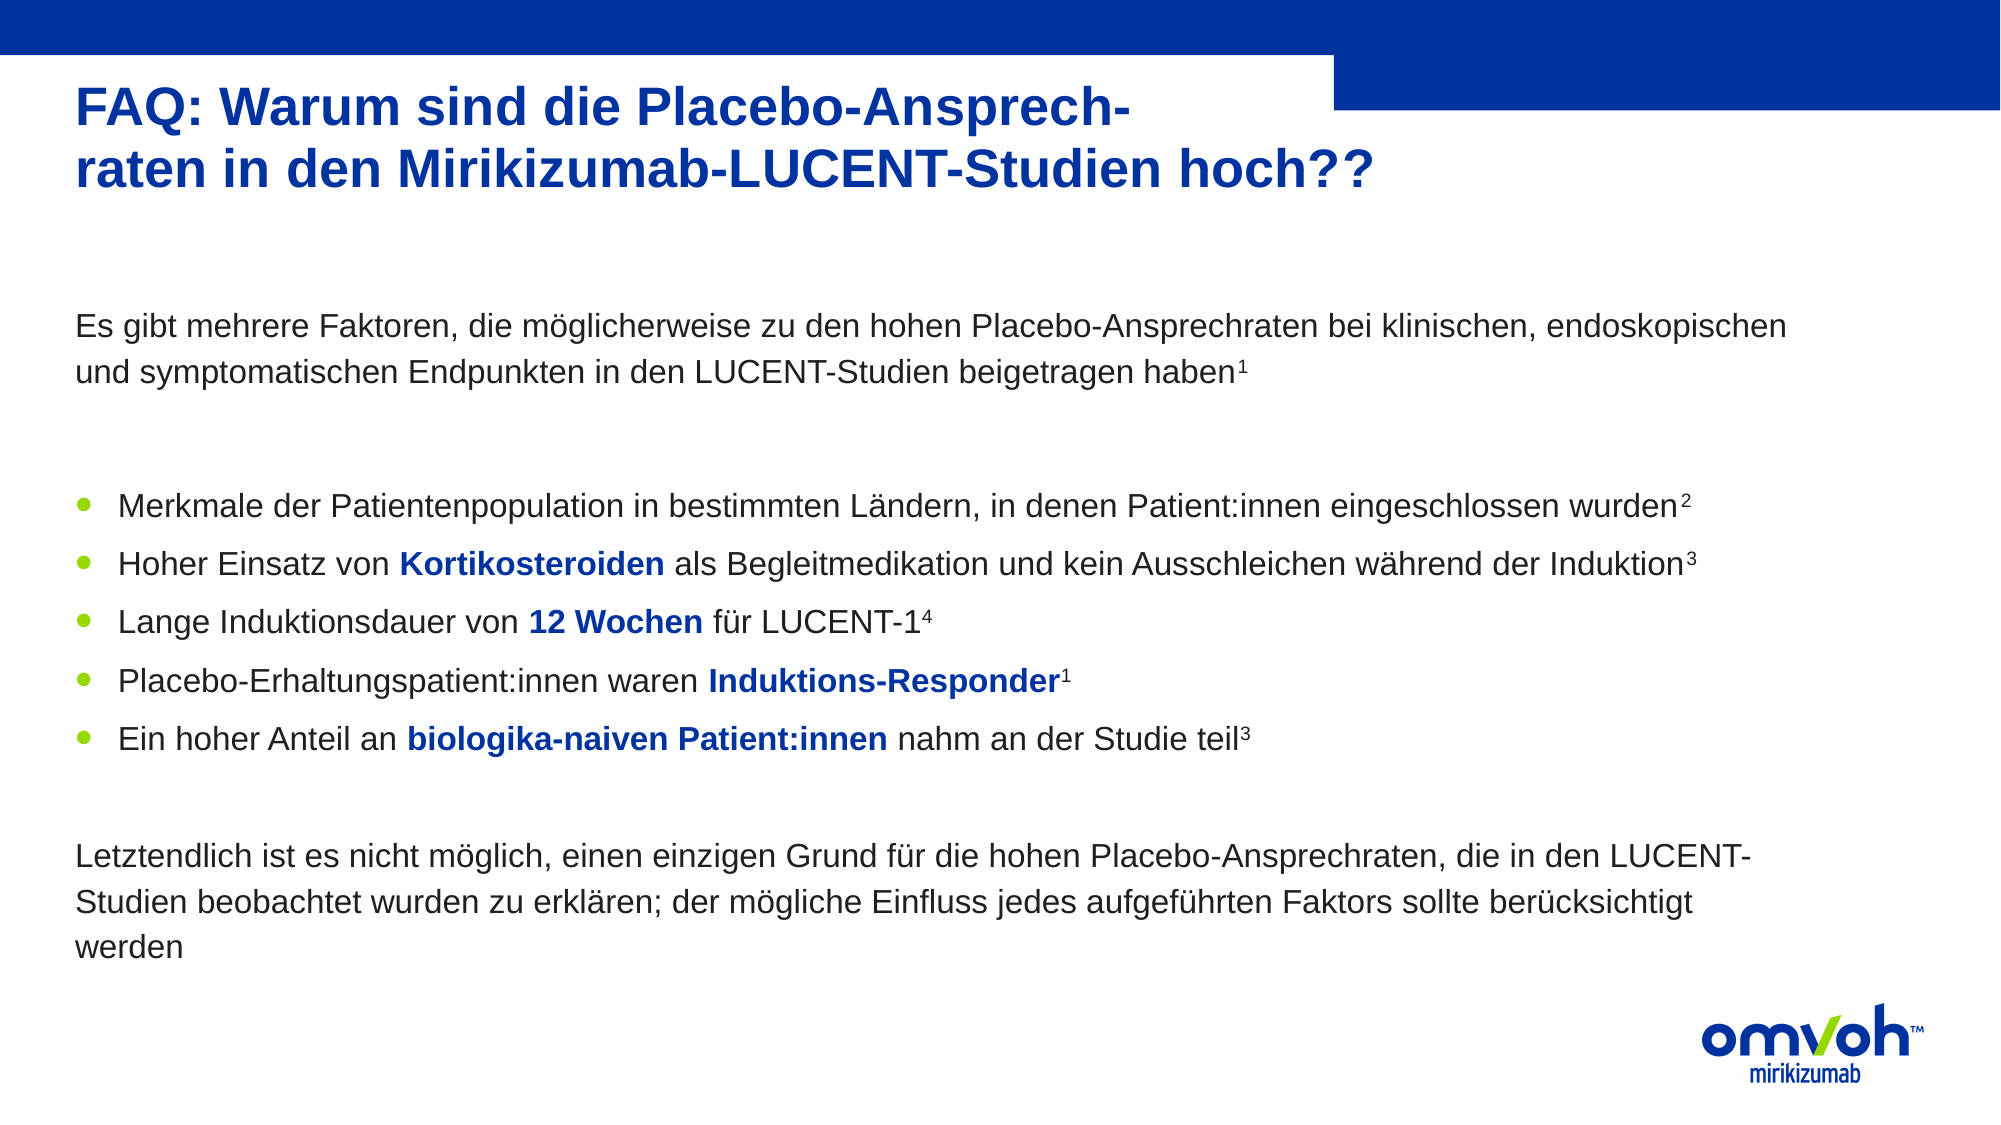

FAQ-Backup
# FAQ: Warum sind die Placebo-Ansprech- raten in den Mirikizumab-LUCENT-Studien hoch??
Es gibt mehrere Faktoren, die möglicherweise zu den hohen Placebo-Ansprechraten bei klinischen, endoskopischen und symptomatischen Endpunkten in den LUCENT-Studien beigetragen haben1

Merkmale der Patientenpopulation in bestimmten Ländern, in denen Patient:innen eingeschlossen wurden2
Hoher Einsatz von Kortikosteroiden als Begleitmedikation und kein Ausschleichen während der Induktion3
Lange Induktionsdauer von 12 Wochen für LUCENT-14
Placebo-Erhaltungspatient:innen waren Induktions-Responder1
Ein hoher Anteil an biologika-naiven Patient:innen nahm an der Studie teil3

Letztendlich ist es nicht möglich, einen einzigen Grund für die hohen Placebo-Ansprechraten, die in den LUCENT-Studien beobachtet wurden zu erklären; der mögliche Einfluss jedes aufgeführten Faktors sollte berücksichtigt werden
1. D’Haens G, et al. N Eng J Med. 2022 (Communicated). 2. Bechman K, et al. J Rheumatol. 2020;47(1):28-34. 3. Macaluso FS, et al. Inflamm Bowel Dis. 2019;25(6):987-997. 4. Jairath V, et al. J Crohns Colitis. 2016;10(5):607-618.
5. Enck P, Klosterhalfen S. Front Pharmacol. 2021;12:641436. 6. Ma C, et al. Aliment Pharmacol Ther. 2018;47(12):1578-1596.